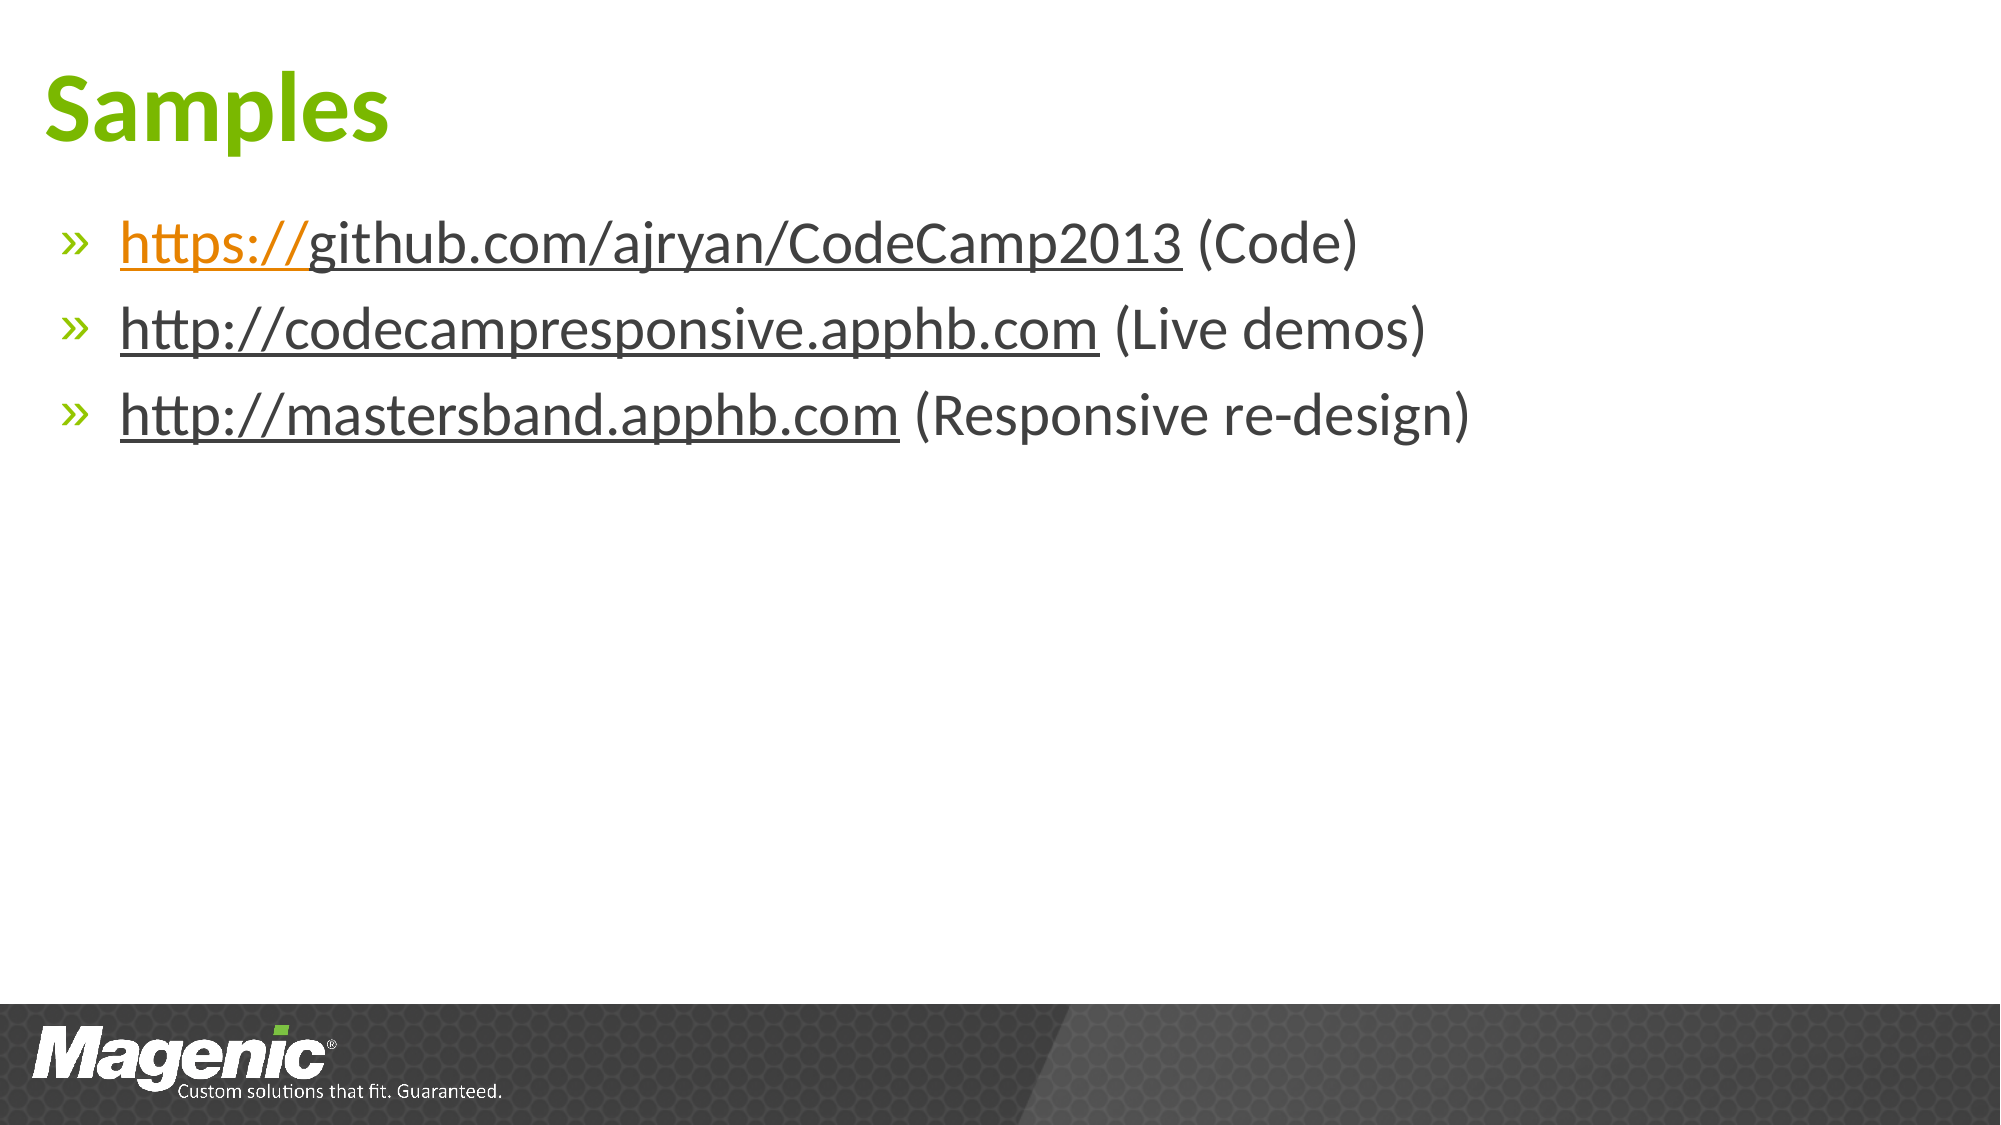

# Samples
https://github.com/ajryan/CodeCamp2013 (Code)
http://codecampresponsive.apphb.com (Live demos)
http://mastersband.apphb.com (Responsive re-design)